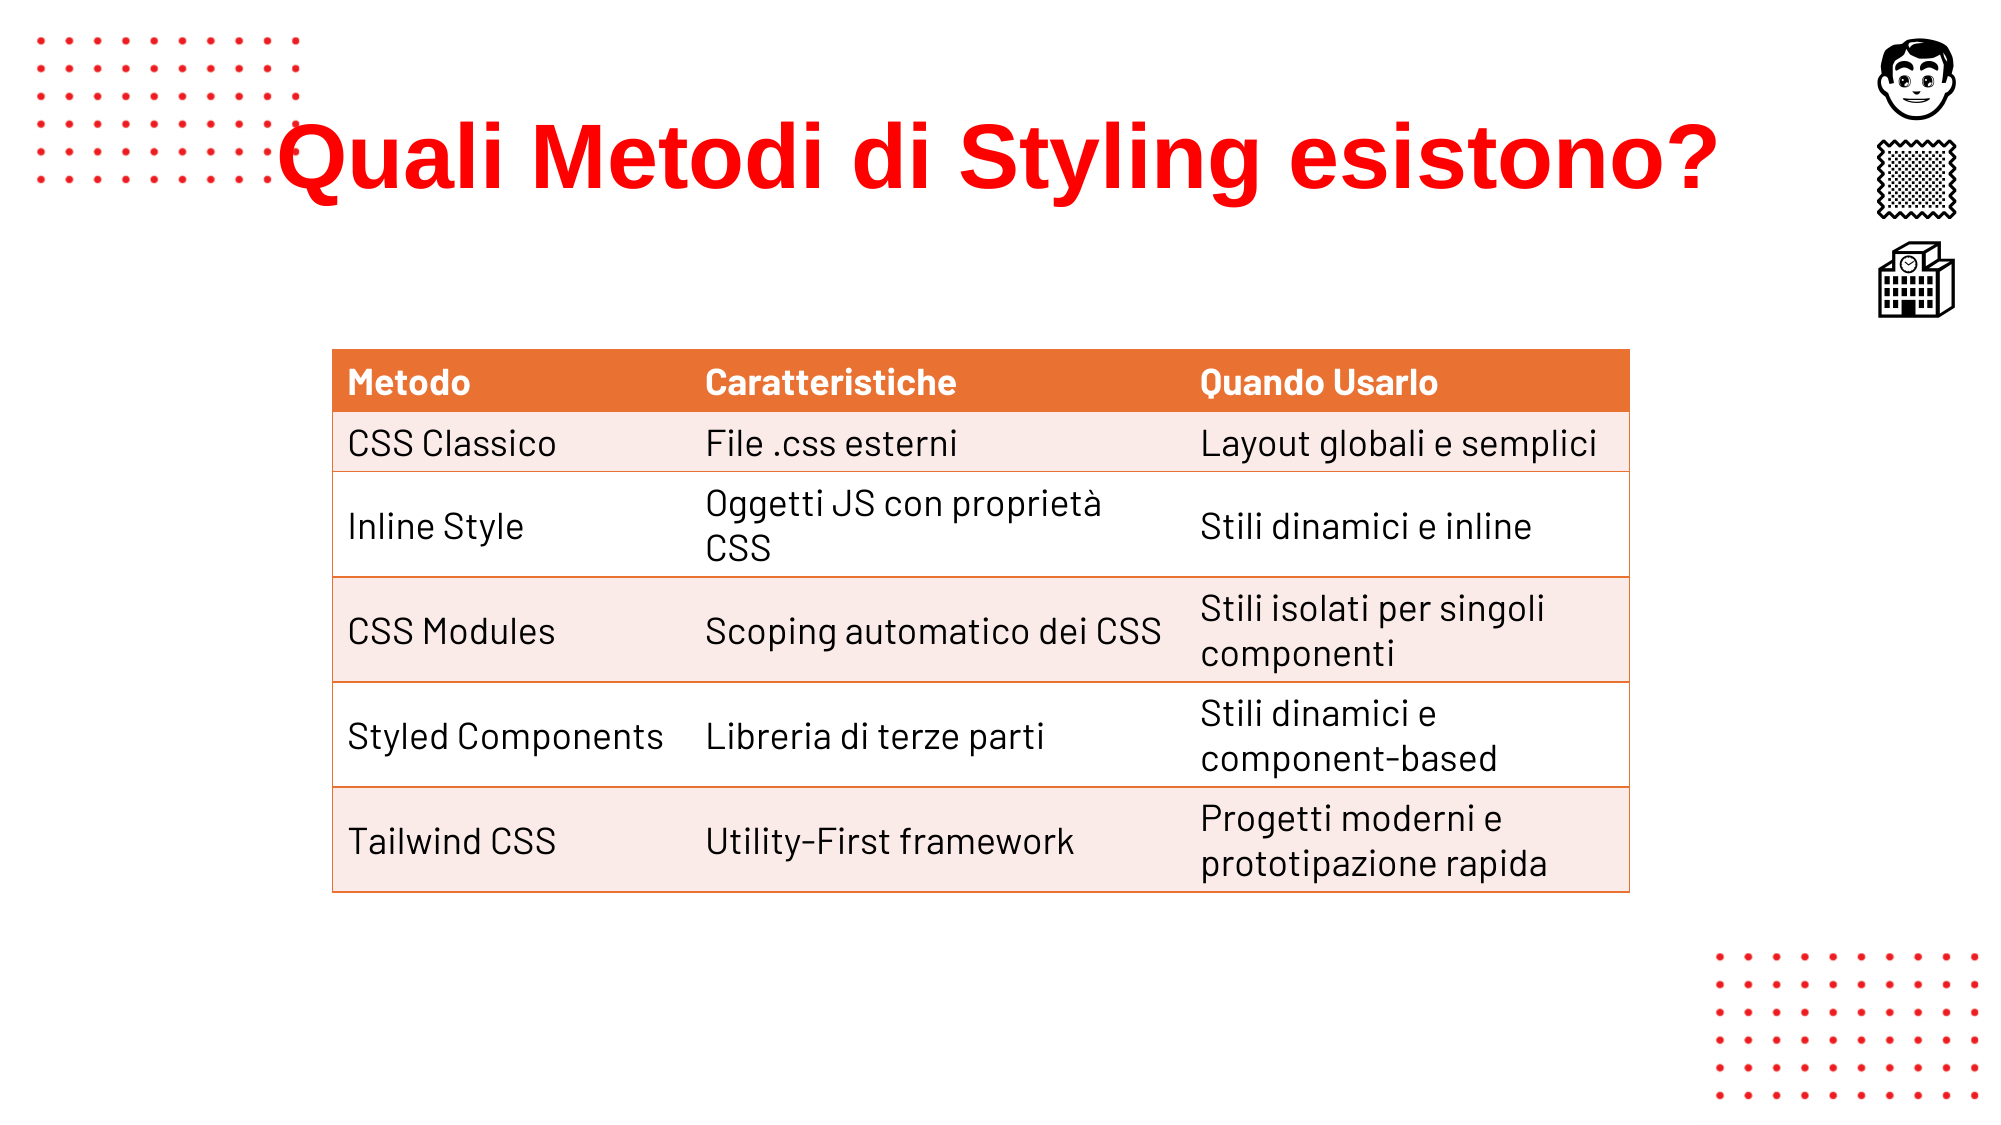

👨🏼‍🏫
# Quali Metodi di Styling esistono?
| Metodo | Caratteristiche | Quando Usarlo |
| --- | --- | --- |
| CSS Classico | File .css esterni | Layout globali e semplici |
| Inline Style | Oggetti JS con proprietà CSS | Stili dinamici e inline |
| CSS Modules | Scoping automatico dei CSS | Stili isolati per singoli componenti |
| Styled Components | Libreria di terze parti | Stili dinamici e component-based |
| Tailwind CSS | Utility-First framework | Progetti moderni e prototipazione rapida |